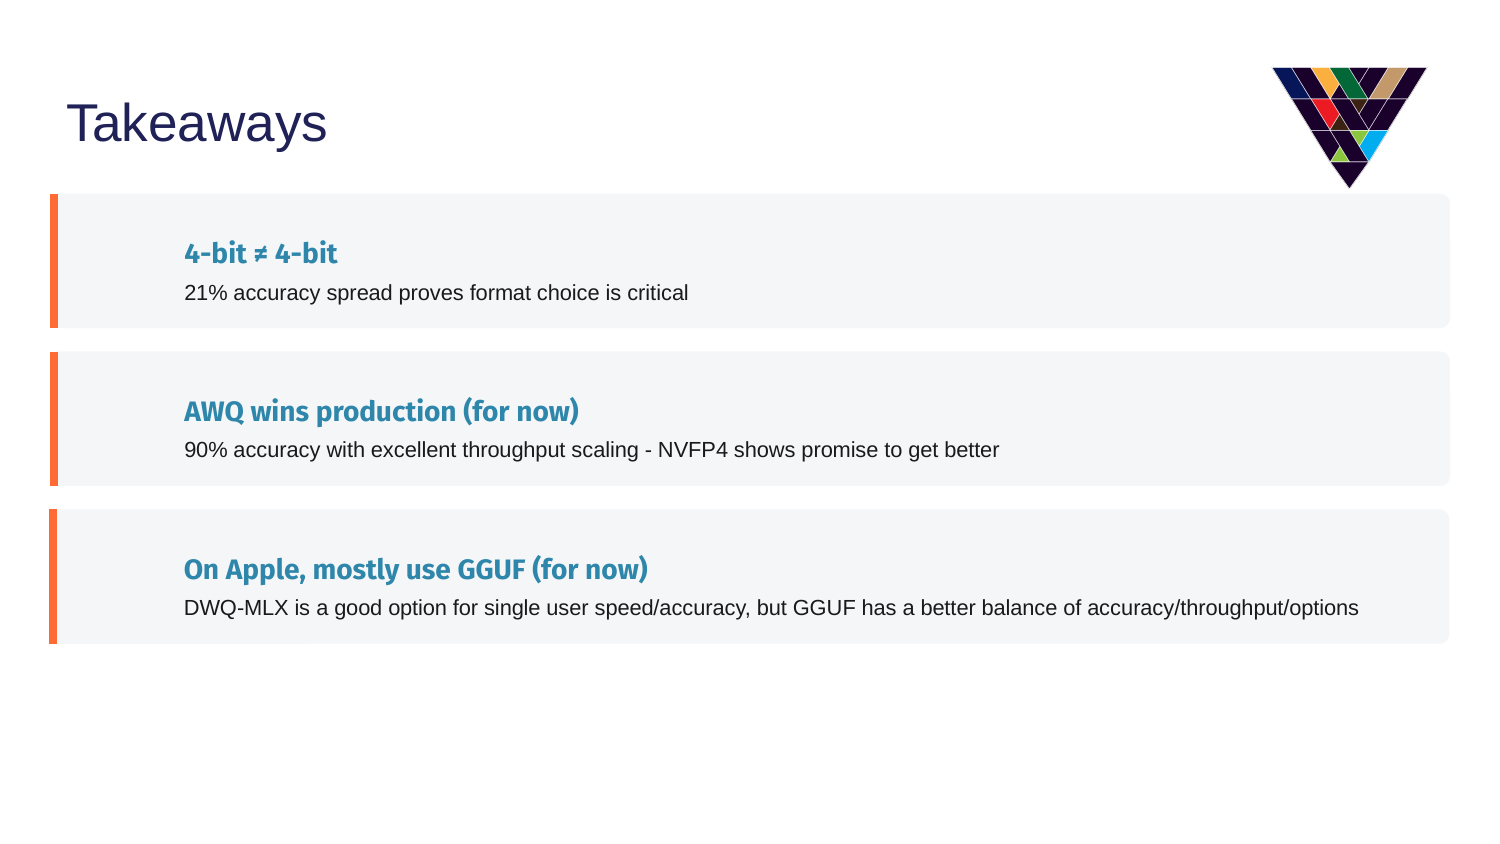

# Takeaways

4-bit ≠ 4-bit
21% accuracy spread proves format choice is critical

AWQ wins production (for now)
90% accuracy with excellent throughput scaling - NVFP4 shows promise to get better

On Apple, mostly use GGUF (for now)
DWQ-MLX is a good option for single user speed/accuracy, but GGUF has a better balance of accuracy/throughput/options